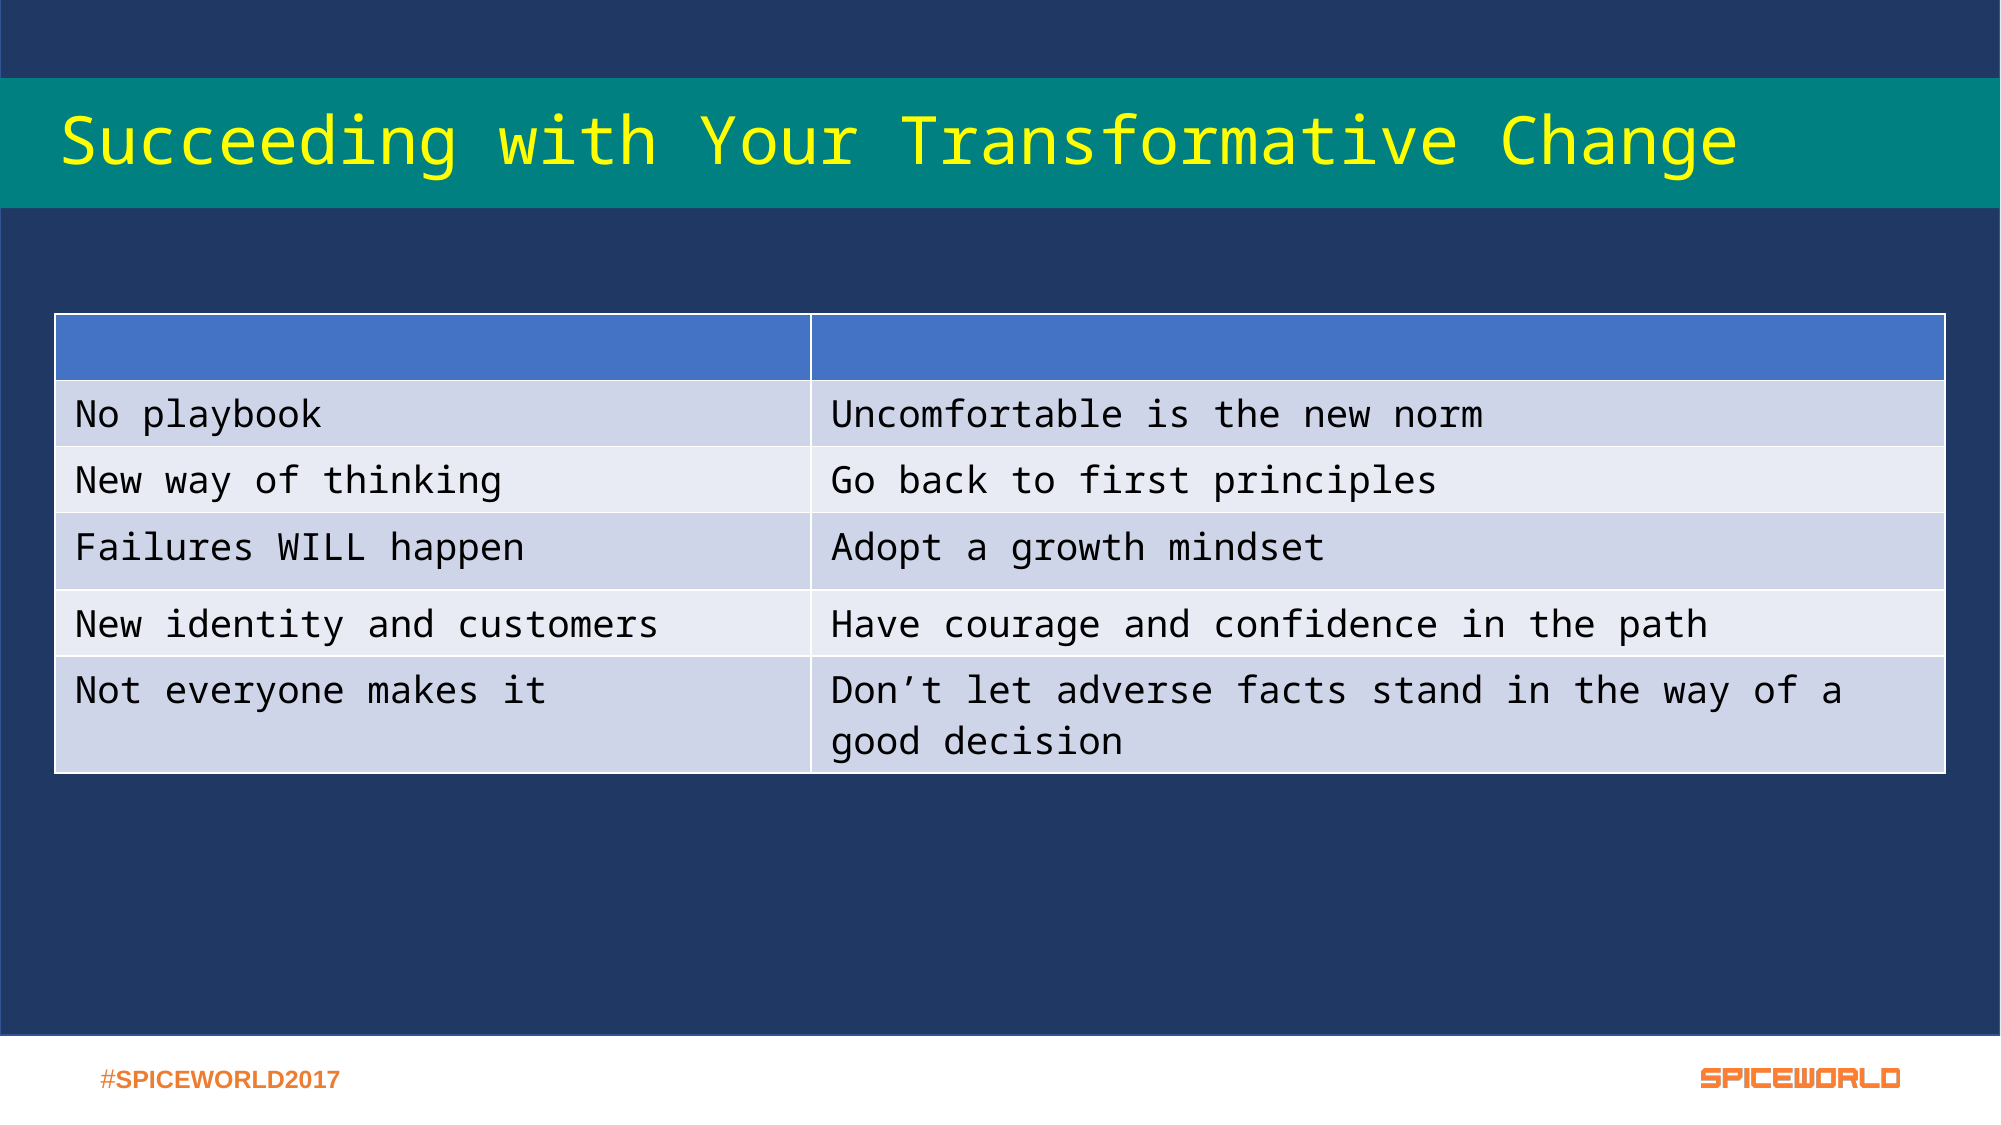

# Succeeding with Your Transformative Change
|  |  |
| --- | --- |
| No playbook | Uncomfortable is the new norm |
| New way of thinking | Go back to first principles |
| Failures WILL happen | Adopt a growth mindset |
| New identity and customers | Have courage and confidence in the path |
| Not everyone makes it | Don’t let adverse facts stand in the way of a good decision |